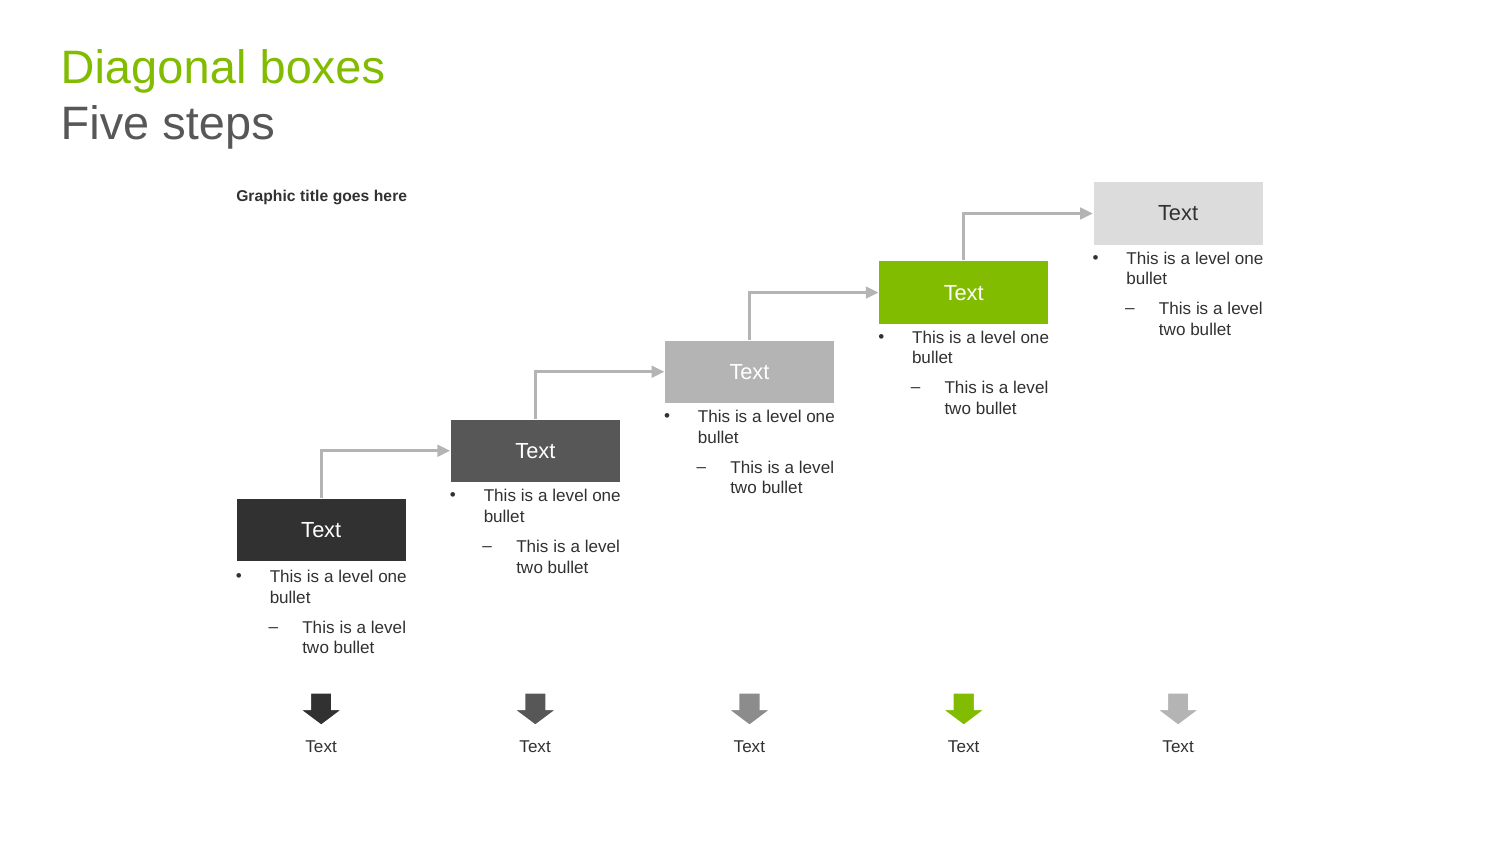

# Diagonal boxes Five steps
Text
Graphic title goes here
This is a level one bullet
This is a level two bullet
Text
This is a level one bullet
This is a level two bullet
Text
This is a level one bullet
This is a level two bullet
Text
This is a level one bullet
This is a level two bullet
Text
This is a level one bullet
This is a level two bullet

Text
Text
Text
Text
Text